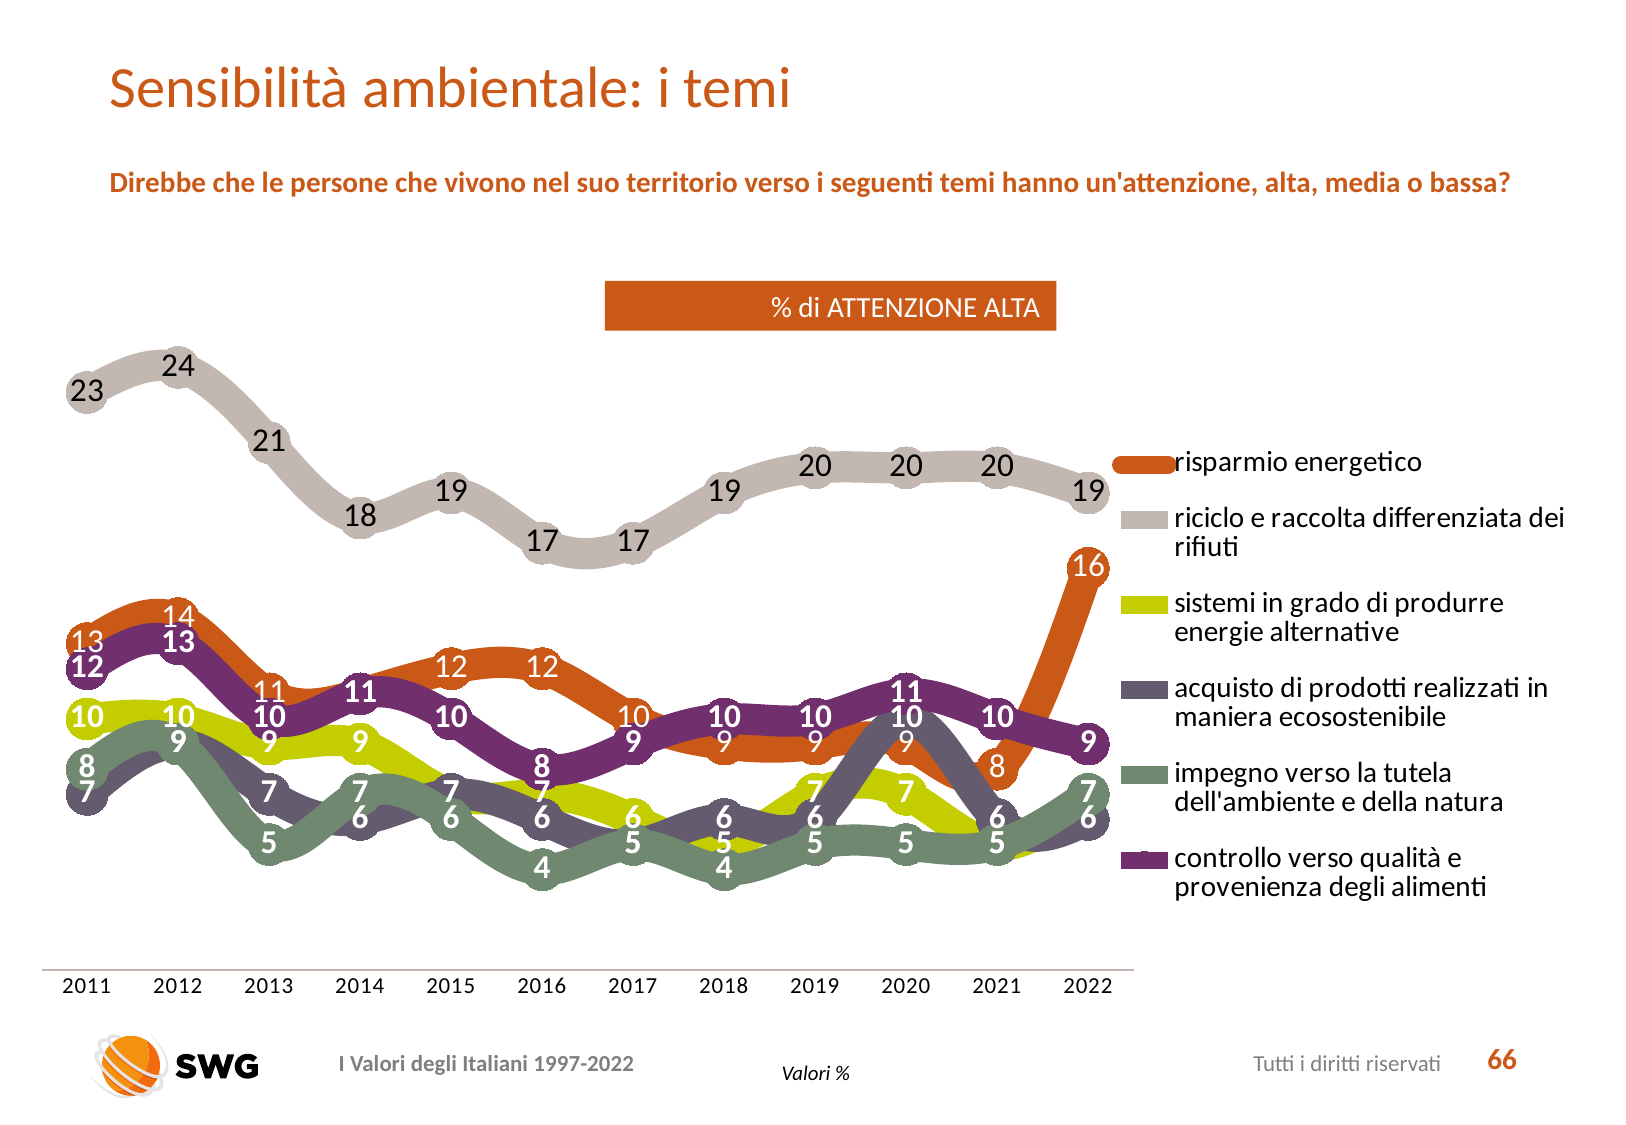

# Sensibilità ambientale: i temi
Direbbe che le persone che vivono nel suo territorio verso i seguenti temi hanno un'attenzione, alta, media o bassa?

### Chart

| Category | risparmio energetico | riciclo e raccolta differenziata dei rifiuti | sistemi in grado di produrre energie alternative | acquisto di prodotti realizzati in maniera ecosostenibile  | impegno verso la tutela dell'ambiente e della natura | controllo verso qualità e provenienza degli alimenti |
|---|---|---|---|---|---|---|
| 2011 | 13.0 | 23.0 | 10.0 | 7.0 | 8.0 | 12.0 |
| 2012 | 14.0 | 24.0 | 10.0 | 9.0 | 9.0 | 13.0 |
| 2013 | 11.0 | 21.0 | 9.0 | 7.0 | 5.0 | 10.0 |
| 2014 | 11.0 | 18.0 | 9.0 | 6.0 | 7.0 | 11.0 |
| 2015 | 12.0 | 19.0 | 7.0 | 7.0 | 6.0 | 10.0 |
| 2016 | 12.0 | 17.0 | 7.0 | 6.0 | 4.0 | 8.0 |
| 2017 | 10.0 | 17.0 | 6.0 | 5.0 | 5.0 | 9.0 |
| 2018 | 9.0 | 19.0 | 5.0 | 6.0 | 4.0 | 10.0 |
| 2019 | 9.0 | 20.0 | 7.0 | 6.0 | 5.0 | 10.0 |
| 2020 | 9.0 | 20.0 | 7.0 | 10.0 | 5.0 | 11.0 |
| 2021 | 8.0 | 20.0 | 5.0 | 6.0 | 5.0 | 10.0 |
| 2022 | 16.0 | 19.0 | 7.0 | 6.0 | 7.0 | 9.0 |
	% di ATTENZIONE ALTA
66
Valori %